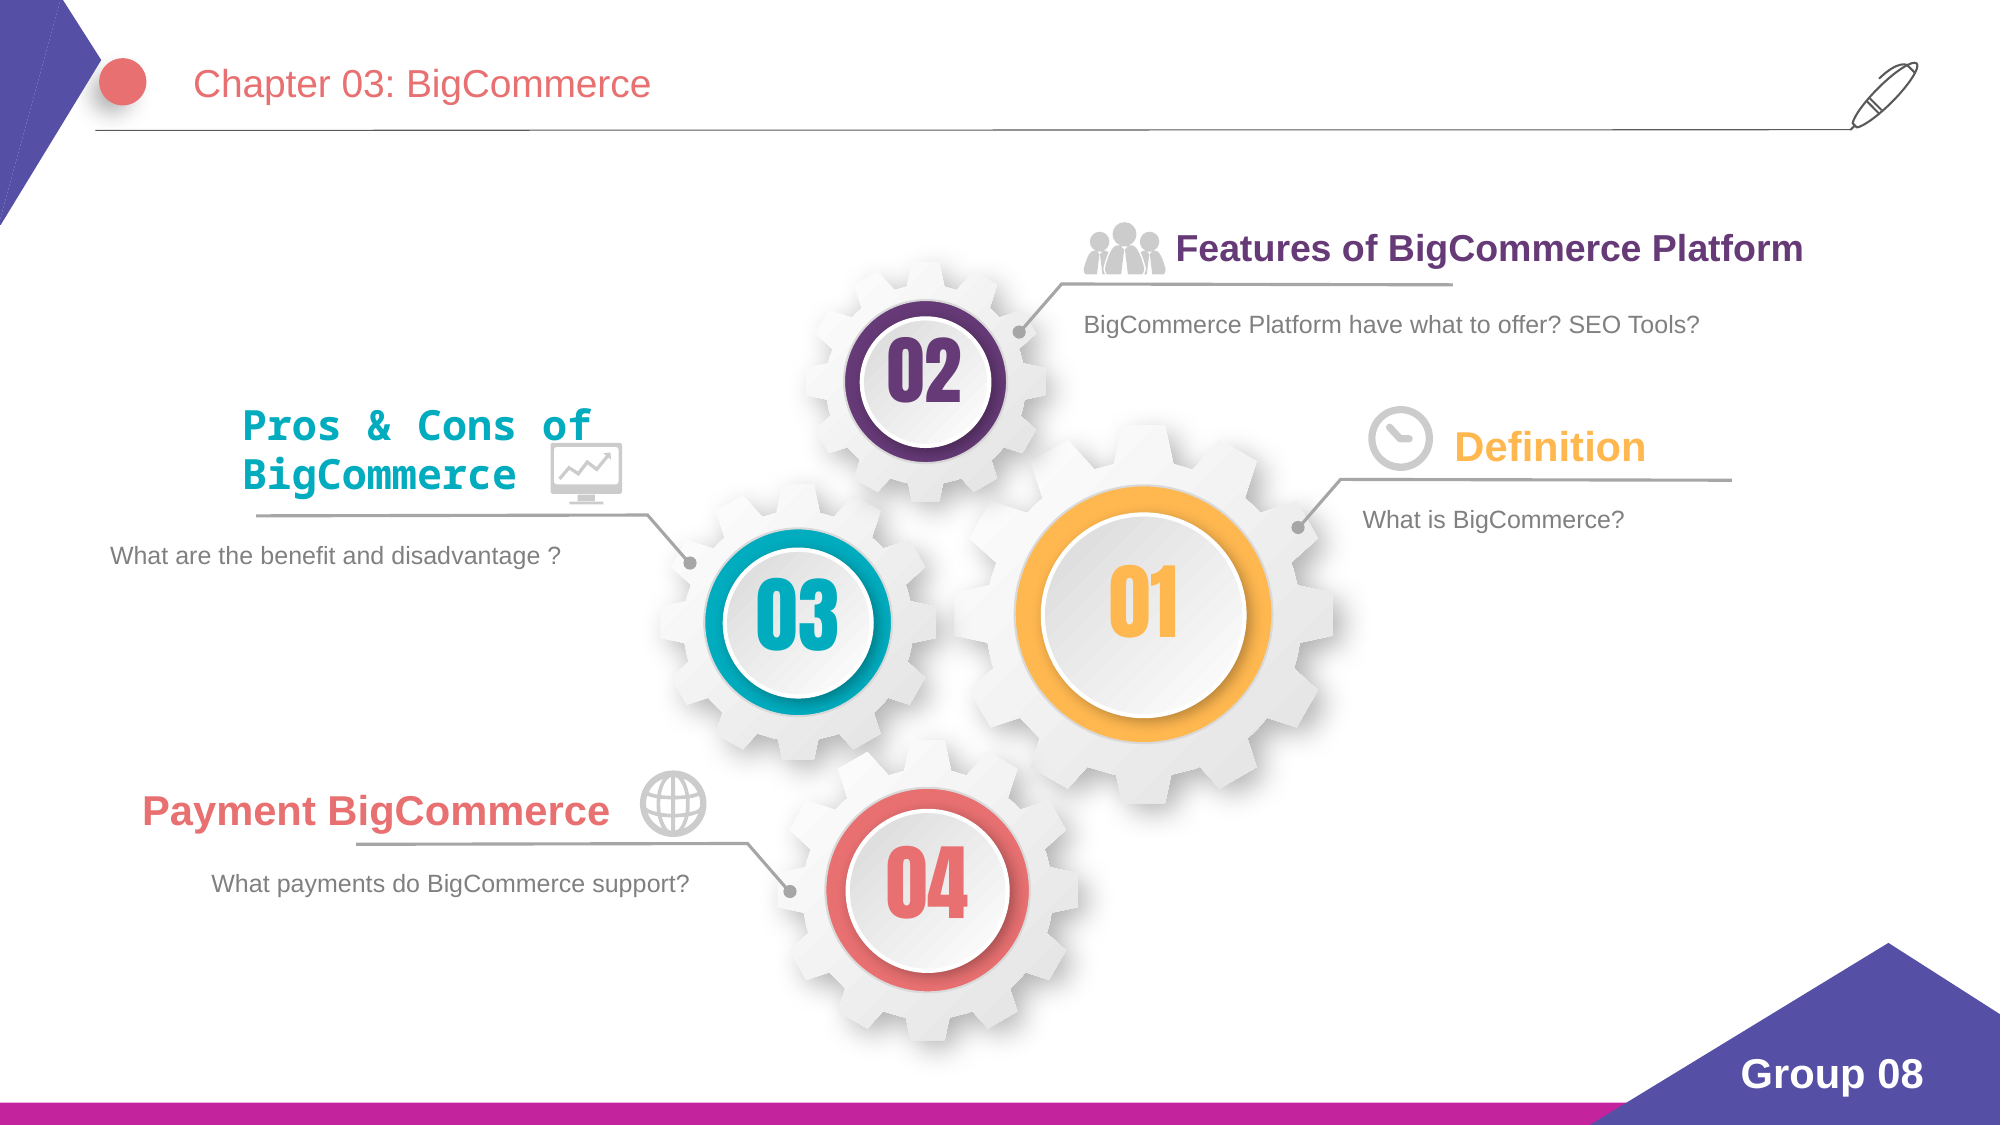

Chapter 03: BigCommerce

Features of BigCommerce Platform

BigCommerce Platform have what to offer? SEO Tools?

02
Pros & Cons of
BigCommerce

What are the benefit and disadvantage ?

Definition

What is BigCommerce?

01

03

04

Payment BigCommerce

What payments do BigCommerce support?

Group 08